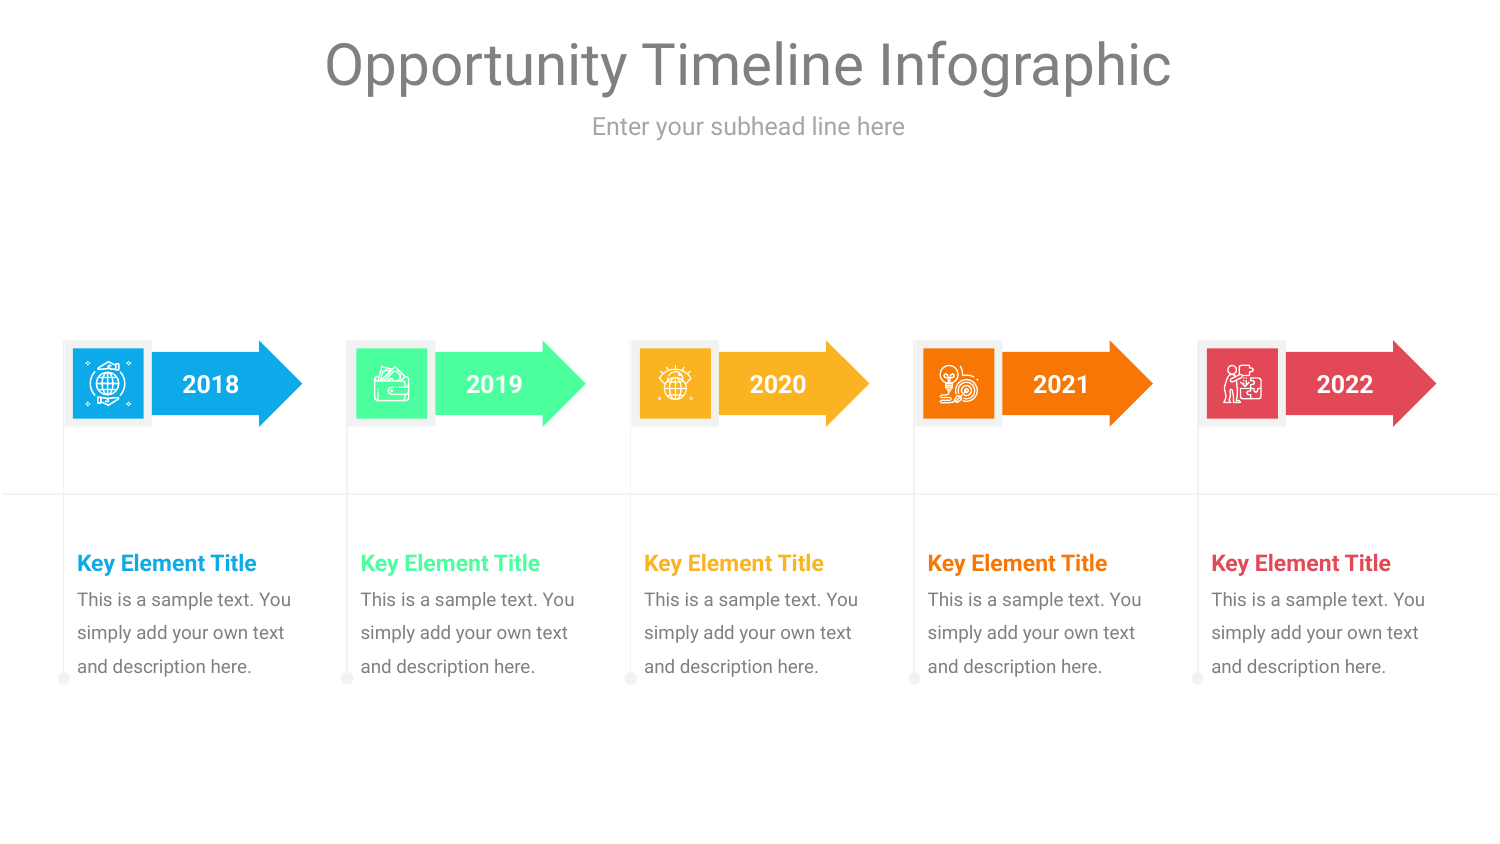

# Opportunity Timeline Infographic
Enter your subhead line here

2018
2019
2020
2021
2022
Key Element Title
This is a sample text. You simply add your own text and description here.
Key Element Title
This is a sample text. You simply add your own text and description here.
Key Element Title
This is a sample text. You simply add your own text and description here.
Key Element Title
This is a sample text. You simply add your own text and description here.
Key Element Title
This is a sample text. You simply add your own text and description here.